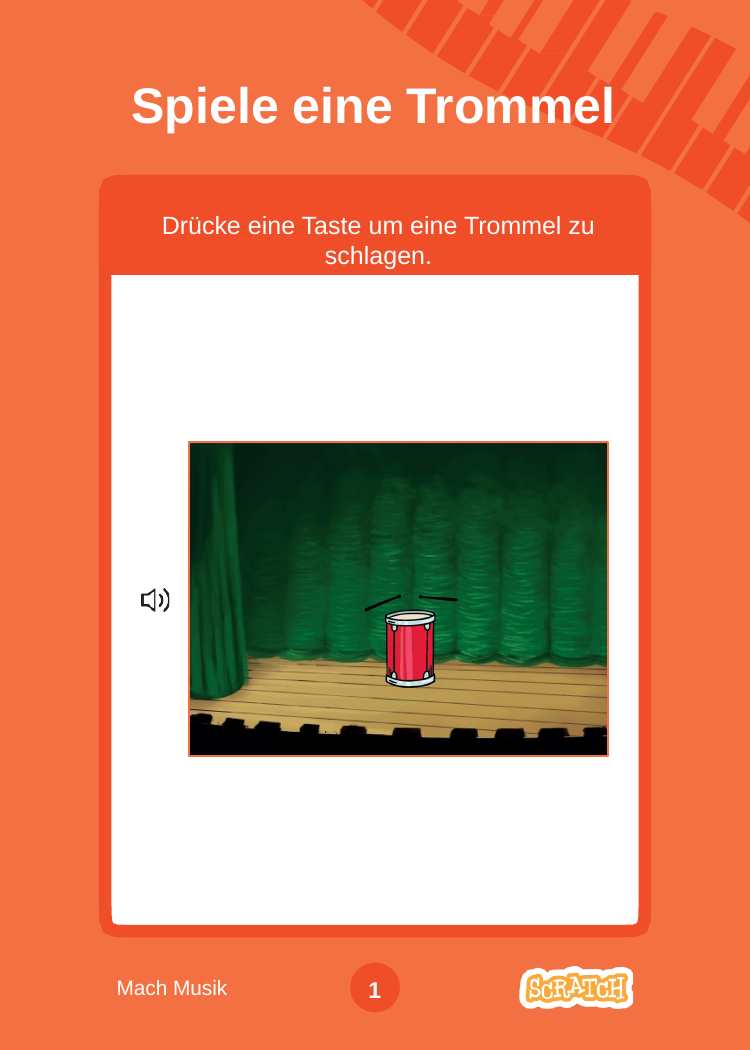

# Spiele eine Trommel

Drücke eine Taste um eine Trommel zu schlagen.

Mach Musik
1